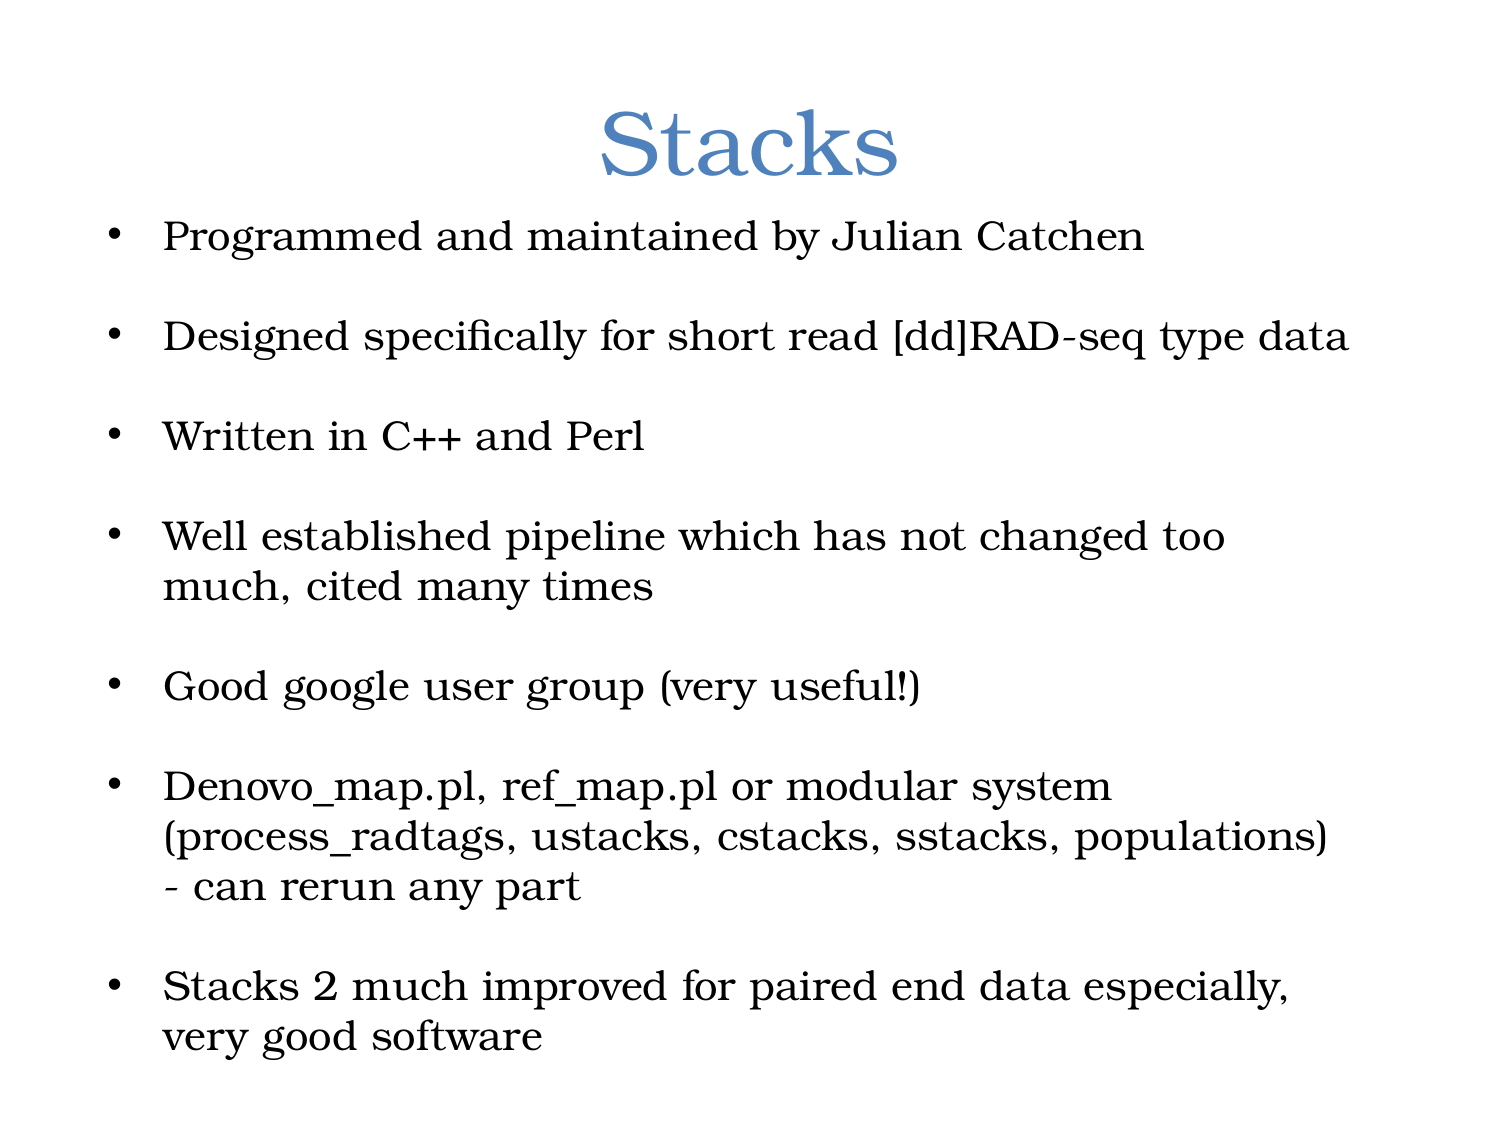

Stacks
Programmed and maintained by Julian Catchen

Designed specifically for short read [dd]RAD-seq type data

Written in C++ and Perl

Well established pipeline which has not changed too much, cited many times

Good google user group (very useful!)

Denovo_map.pl, ref_map.pl or modular system (process_radtags, ustacks, cstacks, sstacks, populations) - can rerun any part

Stacks 2 much improved for paired end data especially, very good software